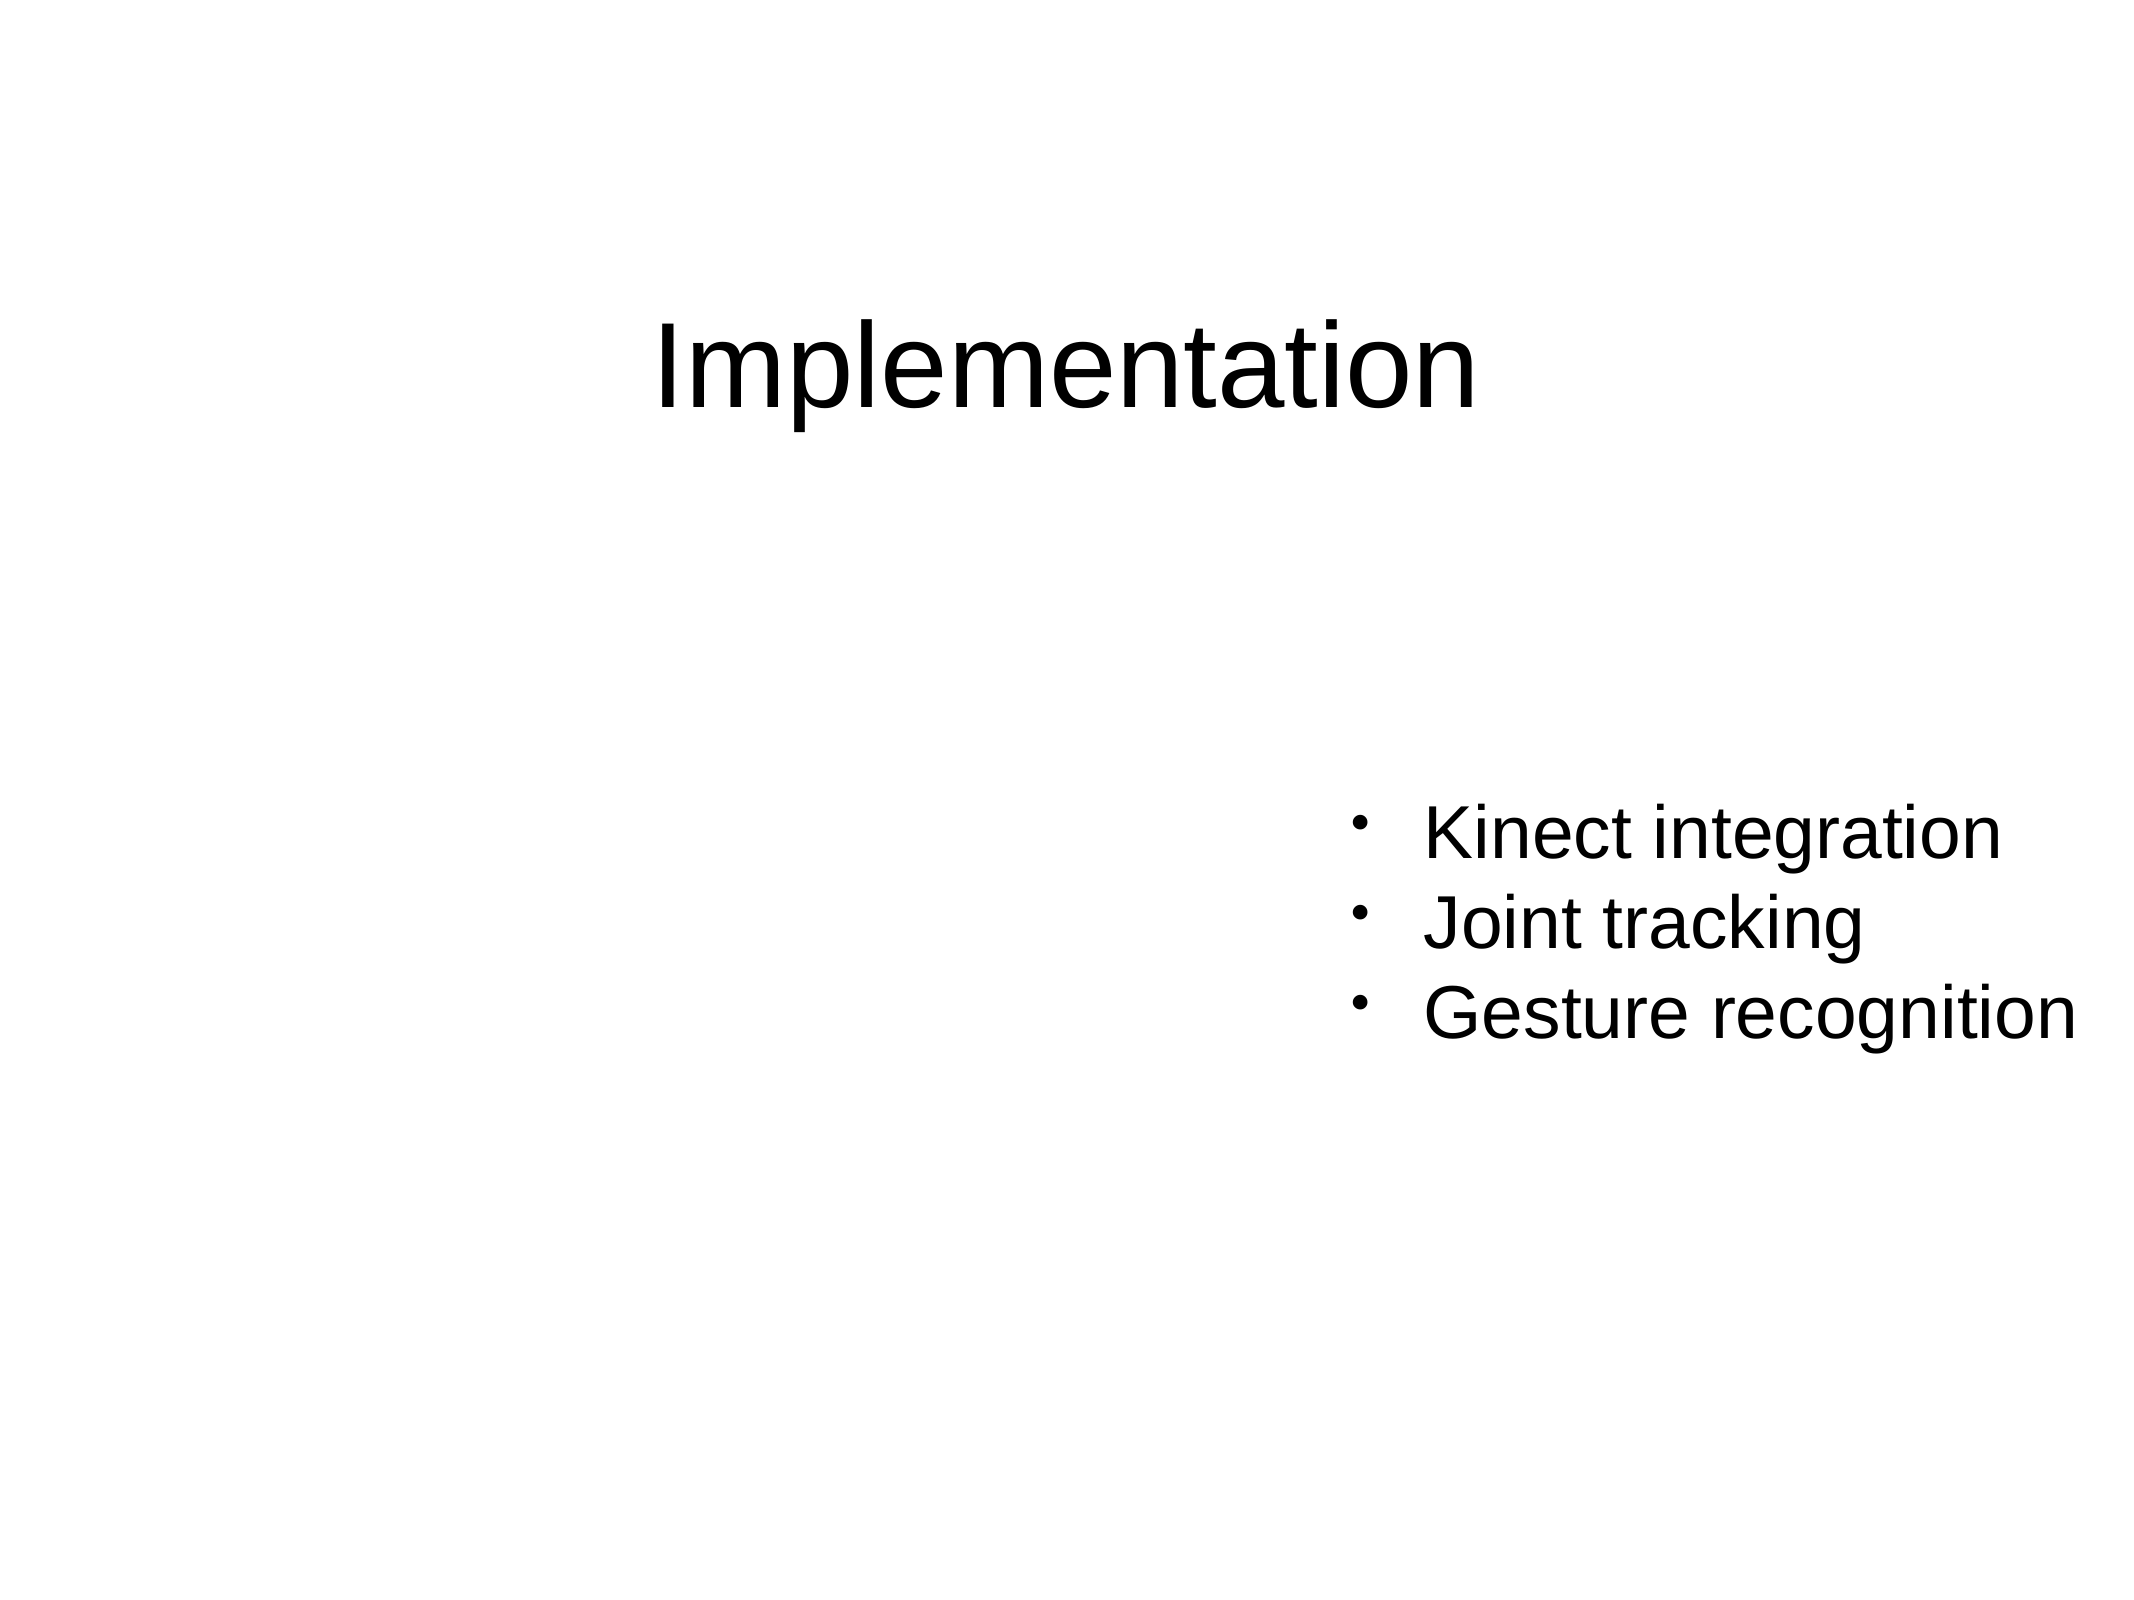

# Implementation
Kinect integration
Joint tracking
Gesture recognition